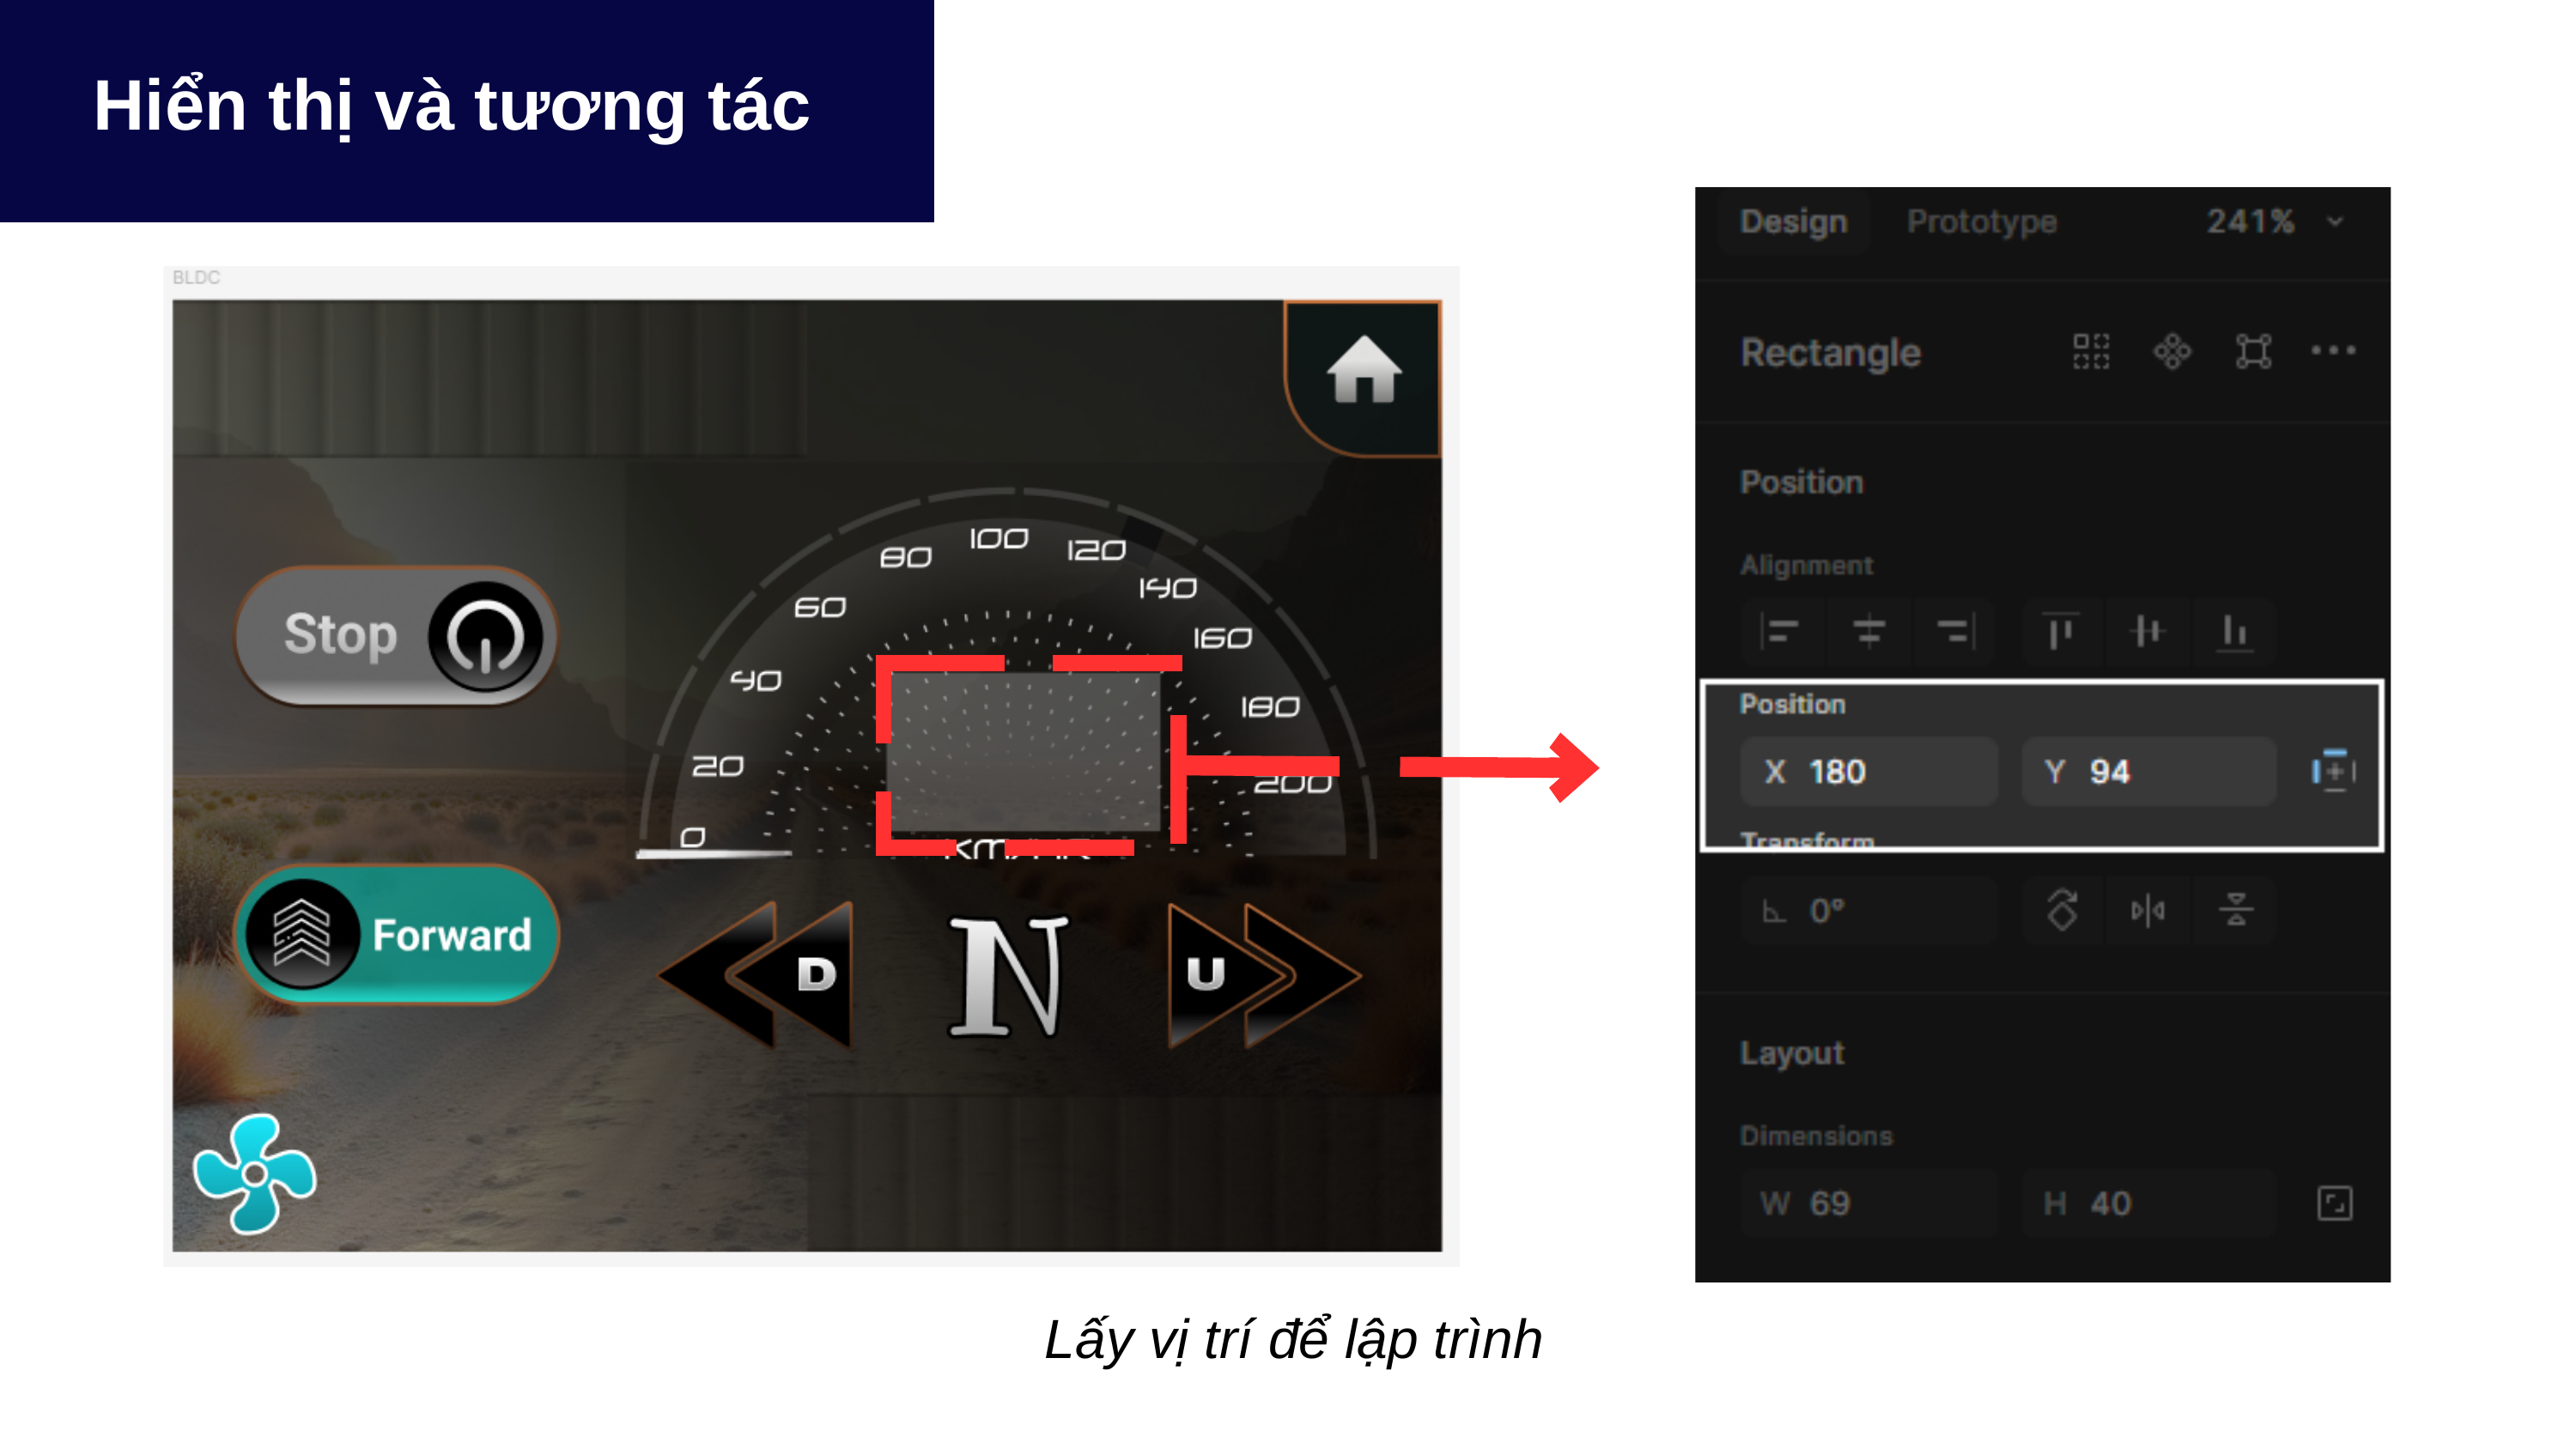

Hiển thị và tương tác

Lấy vị trí để lập trình